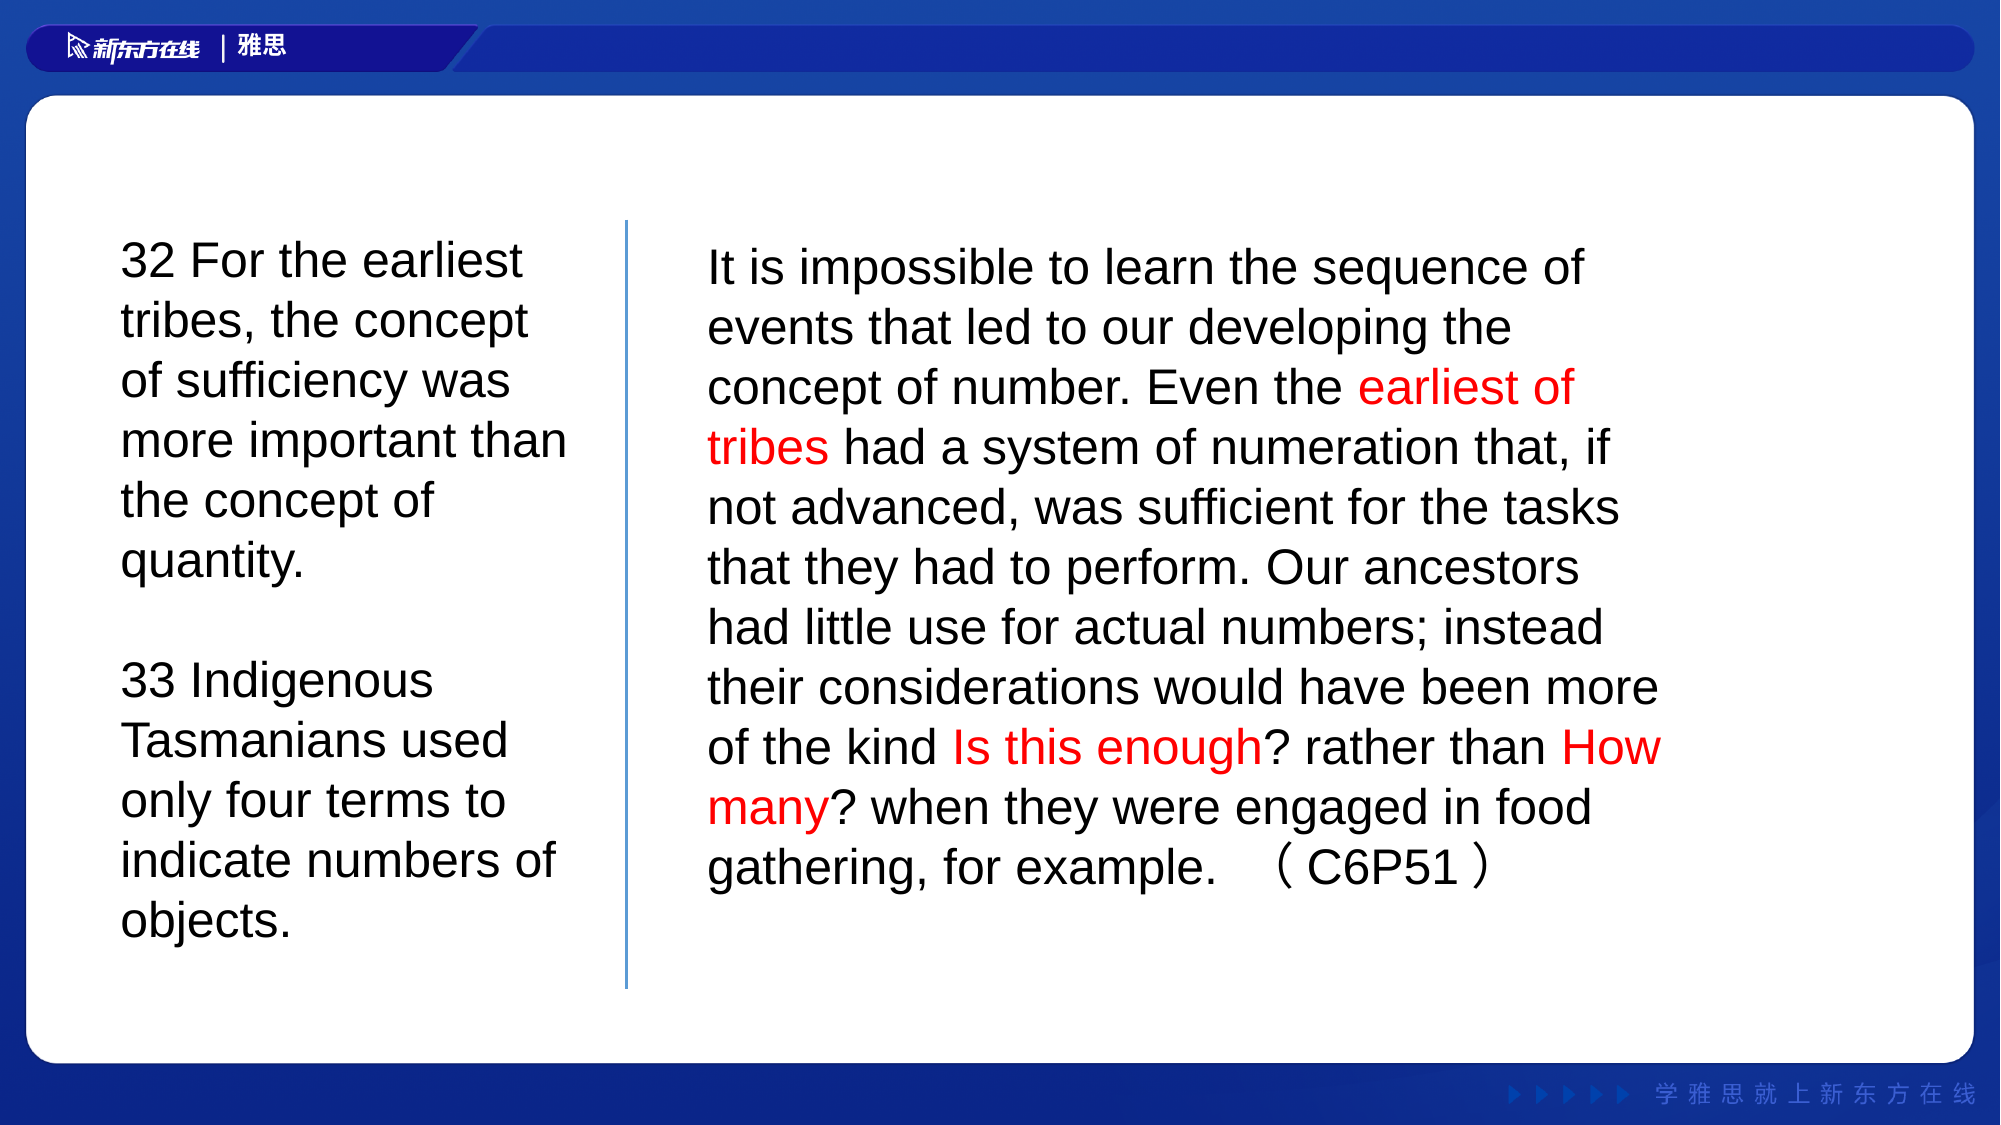

32 For the earliest tribes, the concept of sufficiency was more important than the concept of quantity.

33 Indigenous Tasmanians used only four terms to indicate numbers of objects.
#
It is impossible to learn the sequence of events that led to our developing the concept of number. Even the earliest of tribes had a system of numeration that, if not advanced, was sufficient for the tasks that they had to perform. Our ancestors had little use for actual numbers; instead their considerations would have been more of the kind Is this enough? rather than How many? when they were engaged in food gathering, for example. （C6P51）